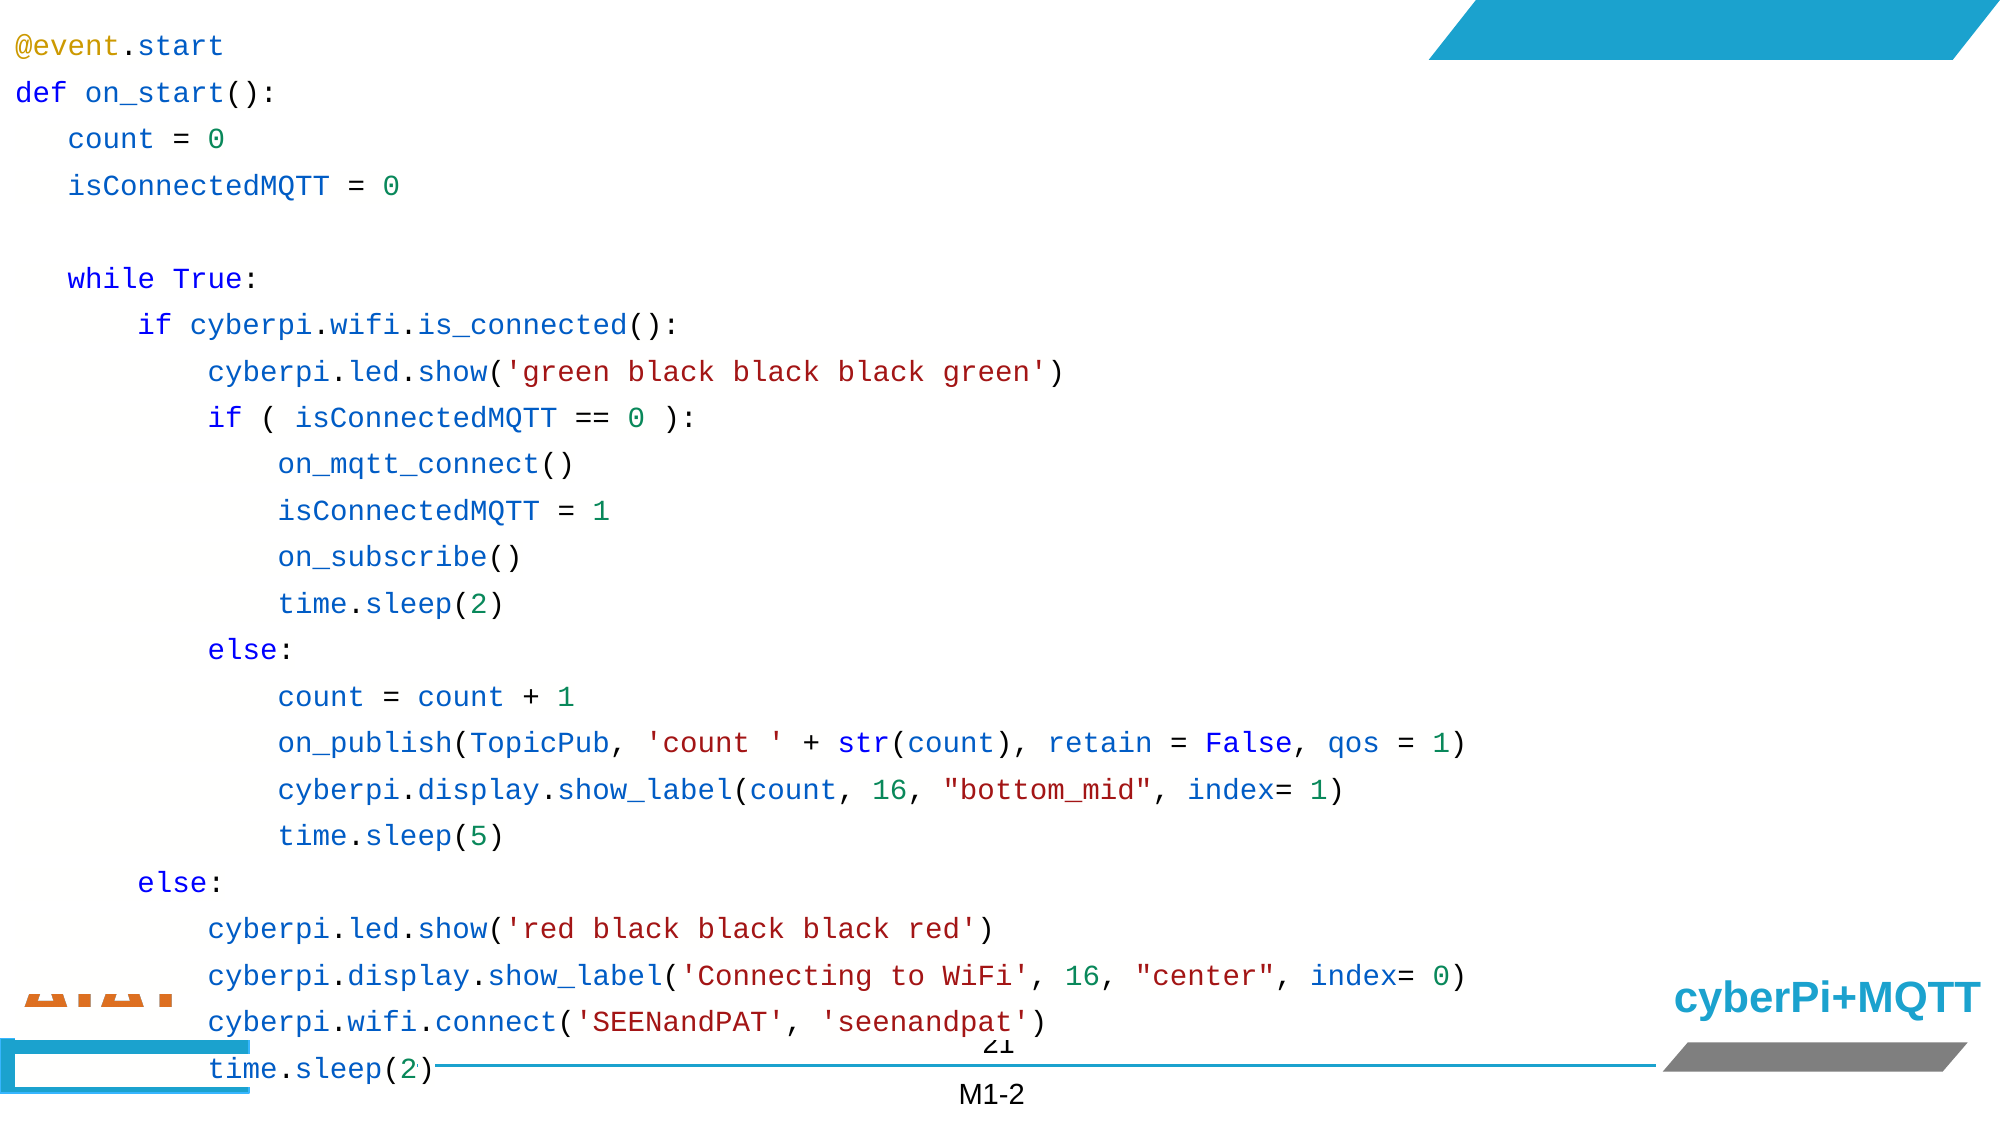

@event.start
def on_start():
   count = 0
   isConnectedMQTT = 0

   while True:
       if cyberpi.wifi.is_connected():
           cyberpi.led.show('green black black black green')
           if ( isConnectedMQTT == 0 ):
               on_mqtt_connect()
               isConnectedMQTT = 1
               on_subscribe()
               time.sleep(2)
           else:
               count = count + 1
               on_publish(TopicPub, 'count ' + str(count), retain = False, qos = 1)
               cyberpi.display.show_label(count, 16, "bottom_mid", index= 1)
               time.sleep(5)
       else:
           cyberpi.led.show('red black black black red')
           cyberpi.display.show_label('Connecting to WiFi', 16, "center", index= 0)
           cyberpi.wifi.connect('SEENandPAT', 'seenandpat')
           time.sleep(2)